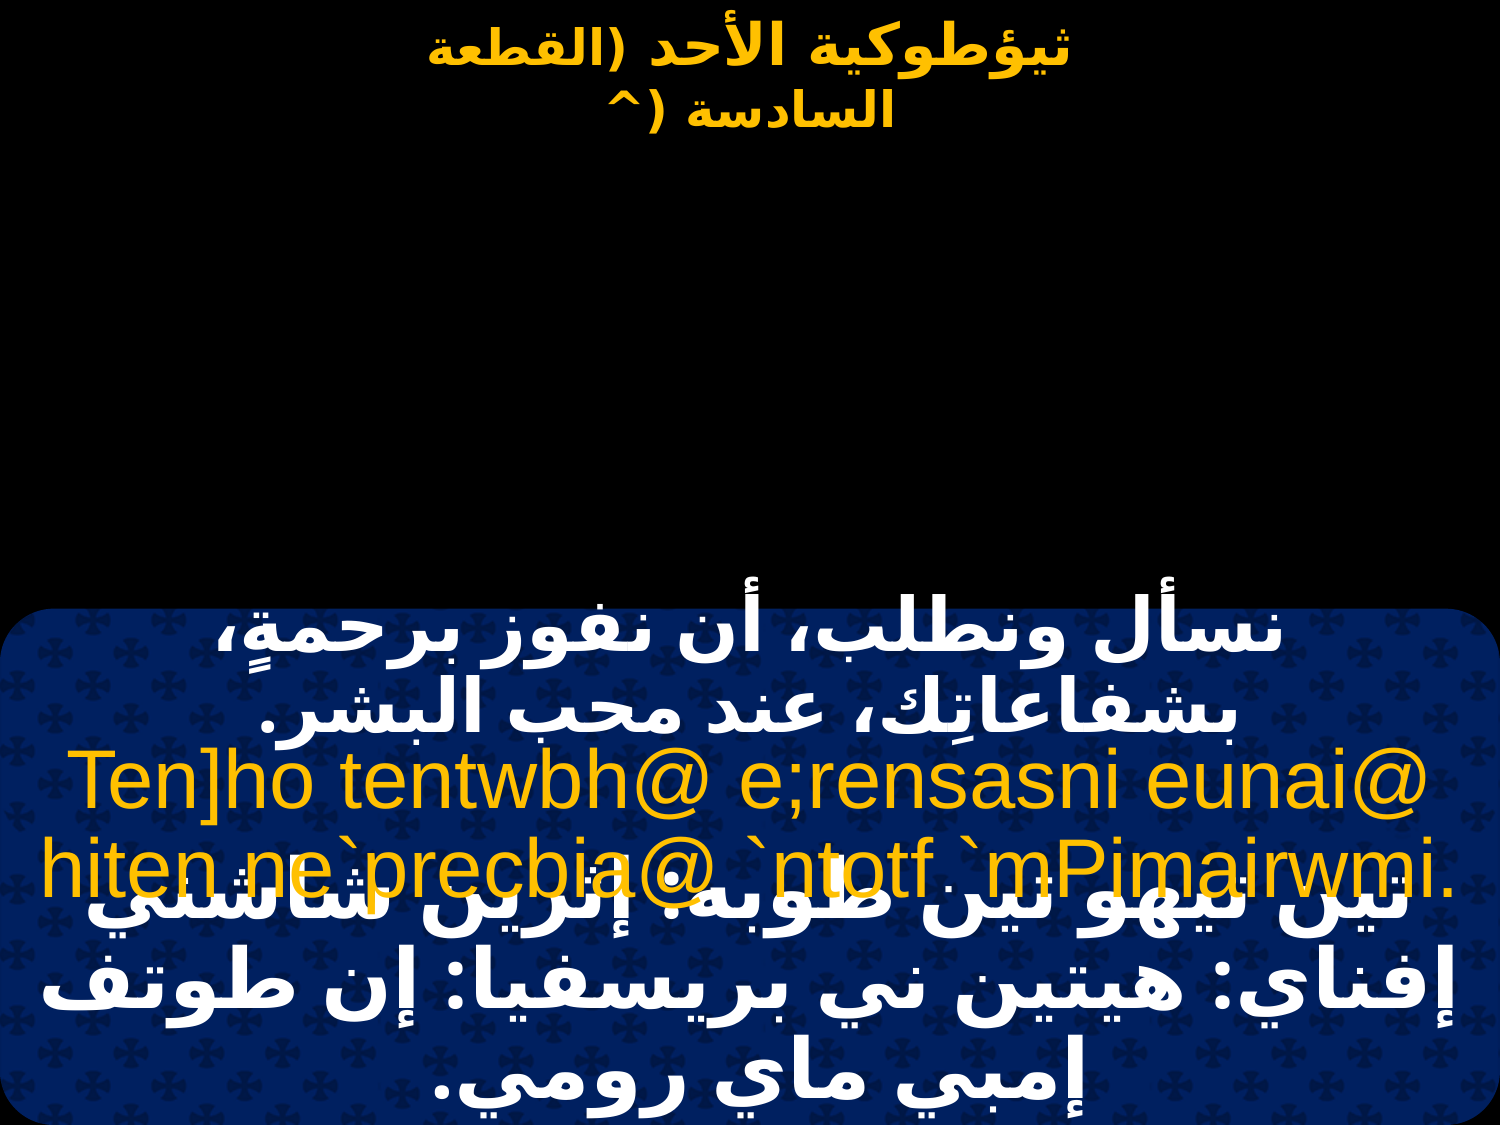

نسأل ونطلب، أن نفوز برحمةٍ، بشفاعاتِك، عند محب البشر.
Ten]ho tentwbh@ e;rensasni eunai@ hiten ne`precbia@ `ntotf `mPimairwmi.
تين تيهو تين طوبه: إثرين شاشني إفناي: هيتين ني بريسفيا: إن طوتف إمبي ماي رومي.